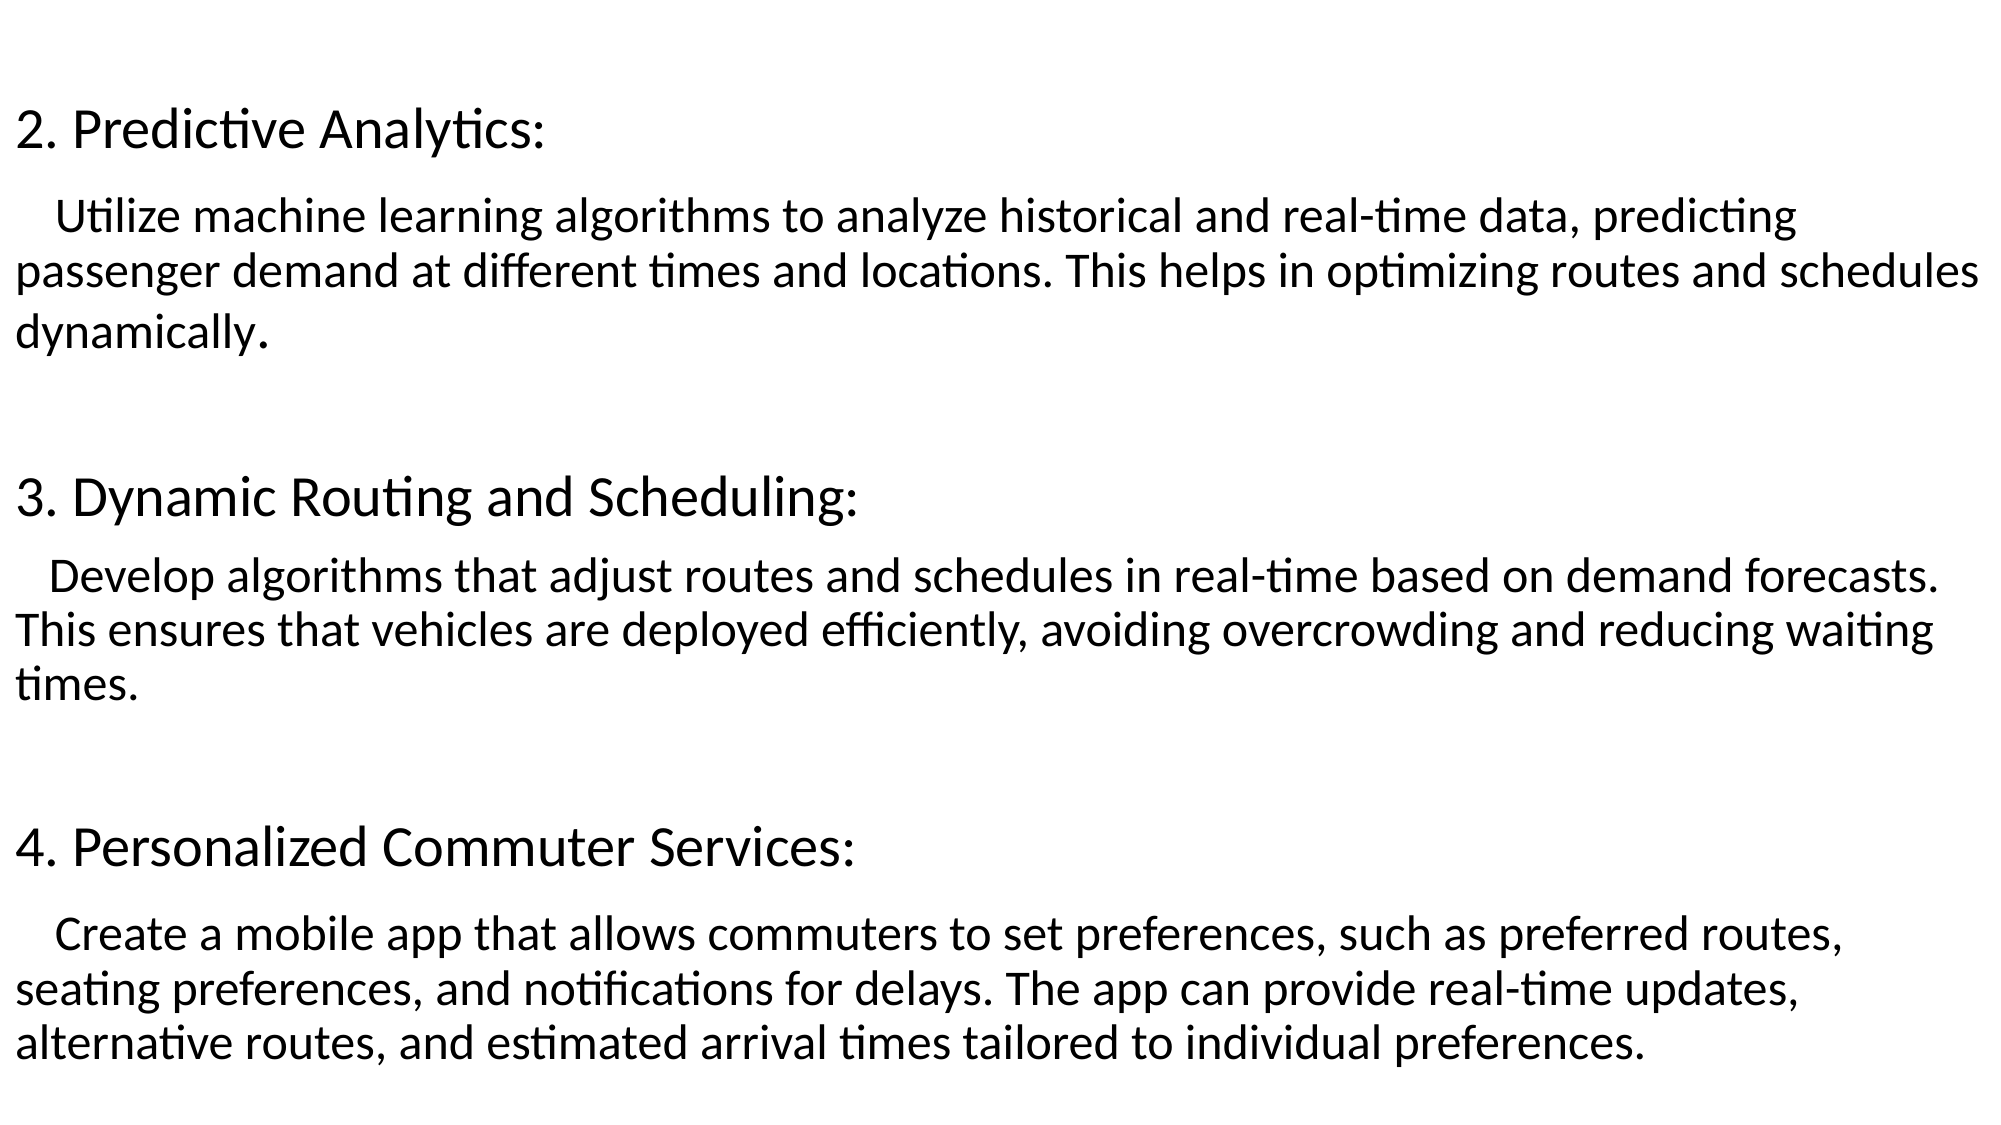

2. Predictive Analytics:
   Utilize machine learning algorithms to analyze historical and real-time data, predicting passenger demand at different times and locations. This helps in optimizing routes and schedules dynamically.

3. Dynamic Routing and Scheduling:
   Develop algorithms that adjust routes and schedules in real-time based on demand forecasts. This ensures that vehicles are deployed efficiently, avoiding overcrowding and reducing waiting times.

4. Personalized Commuter Services:
   Create a mobile app that allows commuters to set preferences, such as preferred routes, seating preferences, and notifications for delays. The app can provide real-time updates, alternative routes, and estimated arrival times tailored to individual preferences.